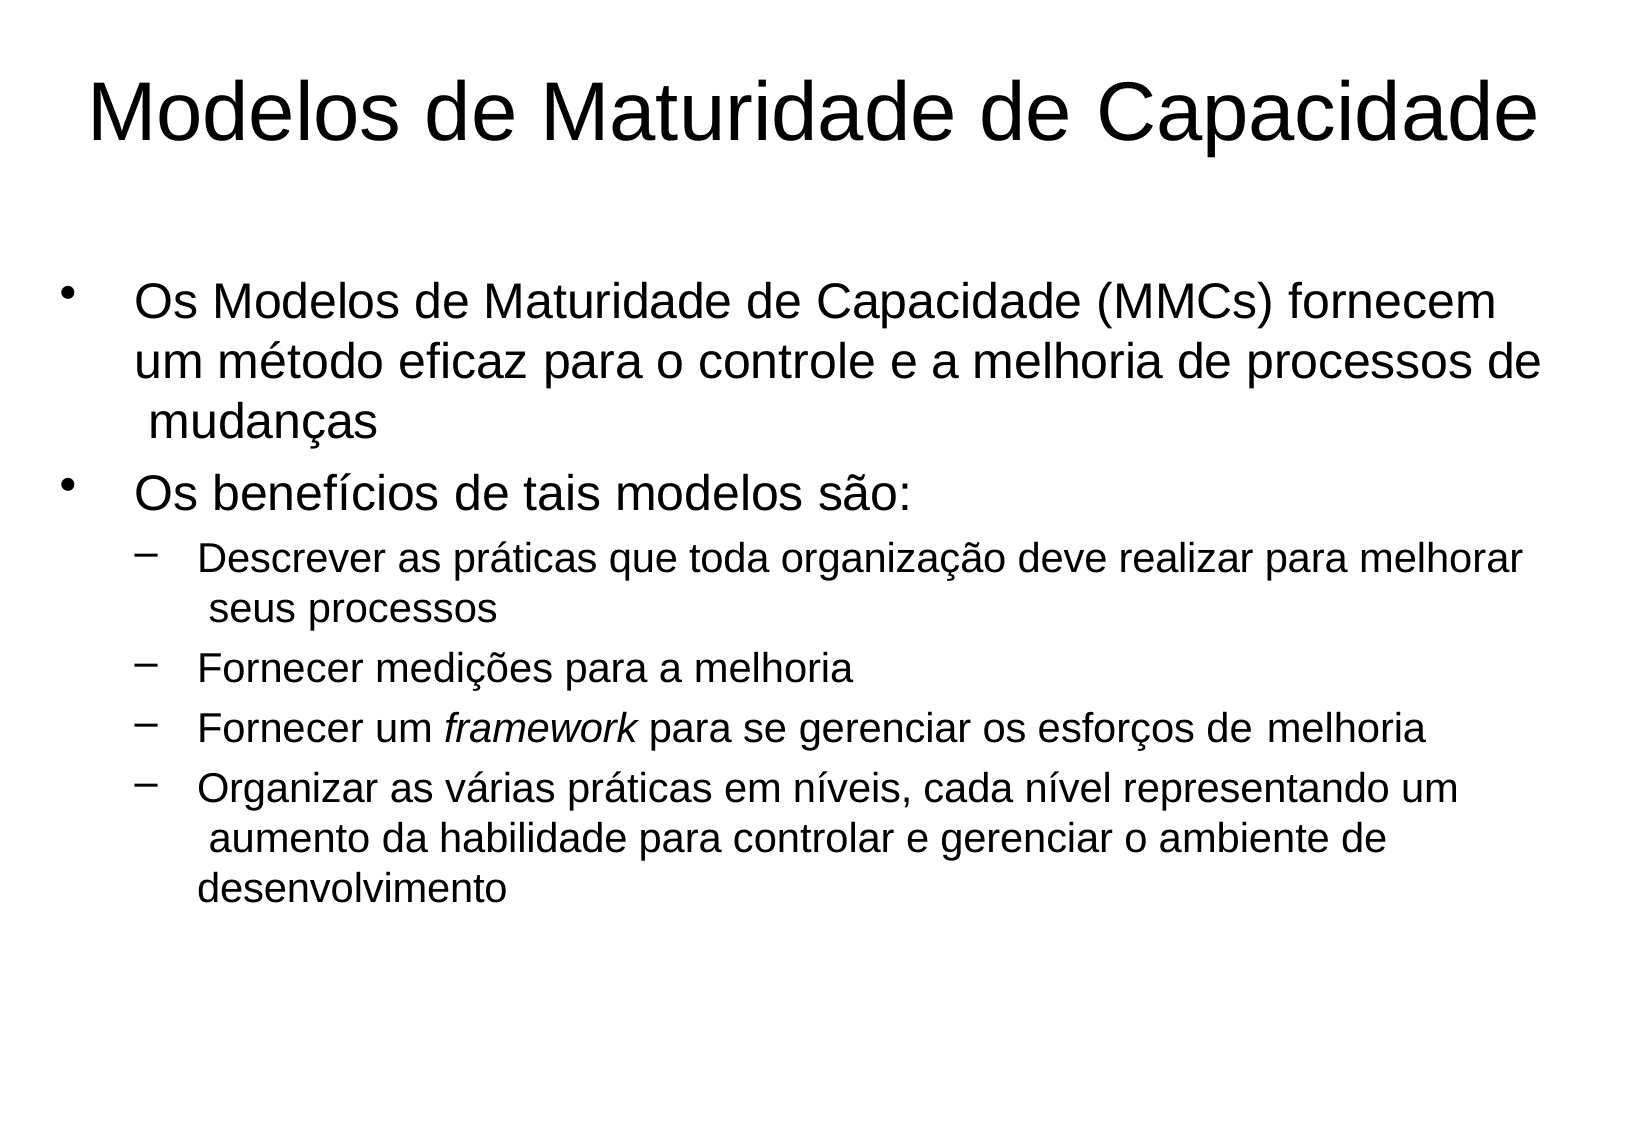

# Modelos de Maturidade de Capacidade
Os Modelos de Maturidade de Capacidade (MMCs) fornecem  um método eficaz para o controle e a melhoria de processos de  mudanças
Os benefícios de tais modelos são:
Descrever as práticas que toda organização deve realizar para melhorar  seus processos
Fornecer medições para a melhoria
Fornecer um framework para se gerenciar os esforços de melhoria
Organizar as várias práticas em níveis, cada nível representando um  aumento da habilidade para controlar e gerenciar o ambiente de  desenvolvimento